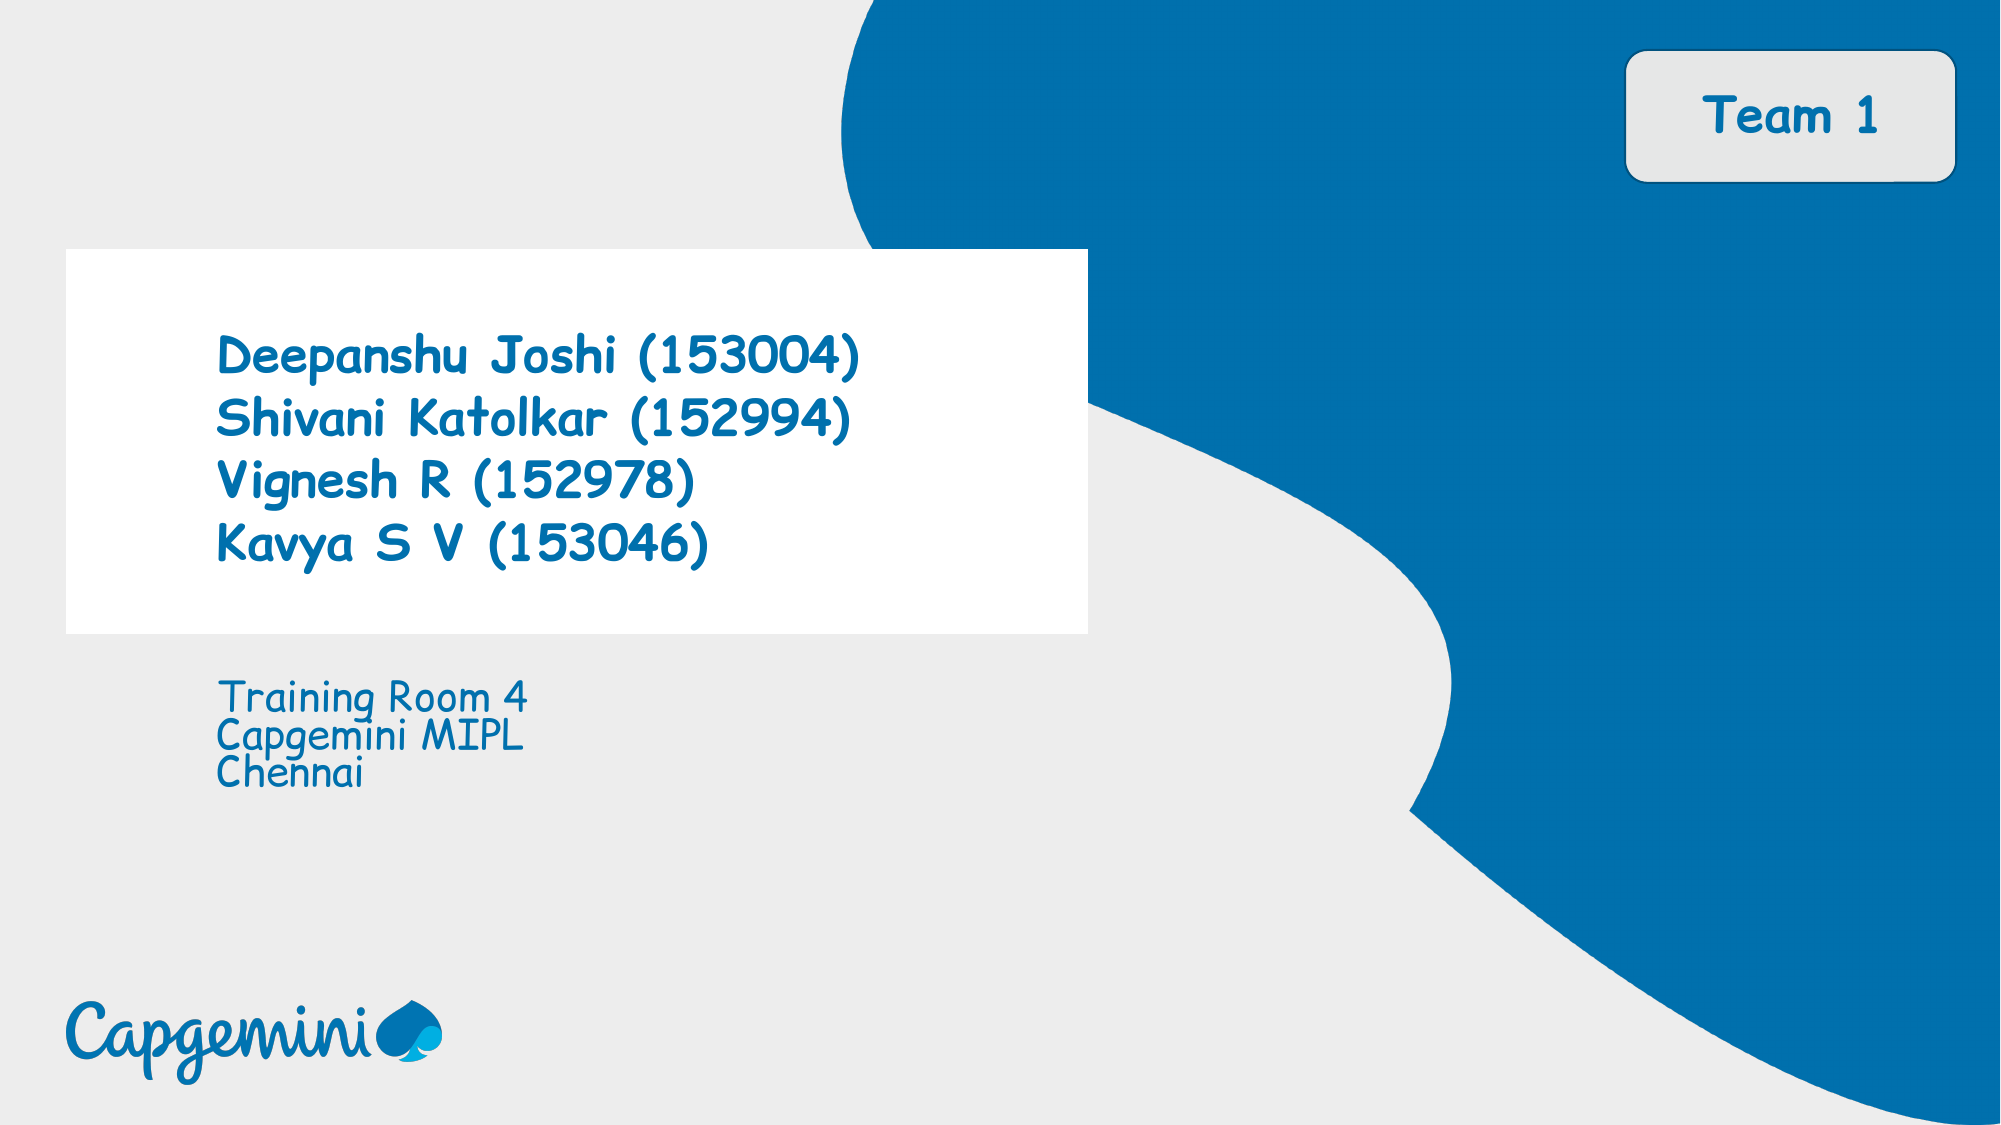

Team 1

# Deepanshu Joshi (153004) Shivani Katolkar (152994) Vignesh R (152978) Kavya S V (153046)

	Training Room 4
	Capgemini MIPL
	Chennai